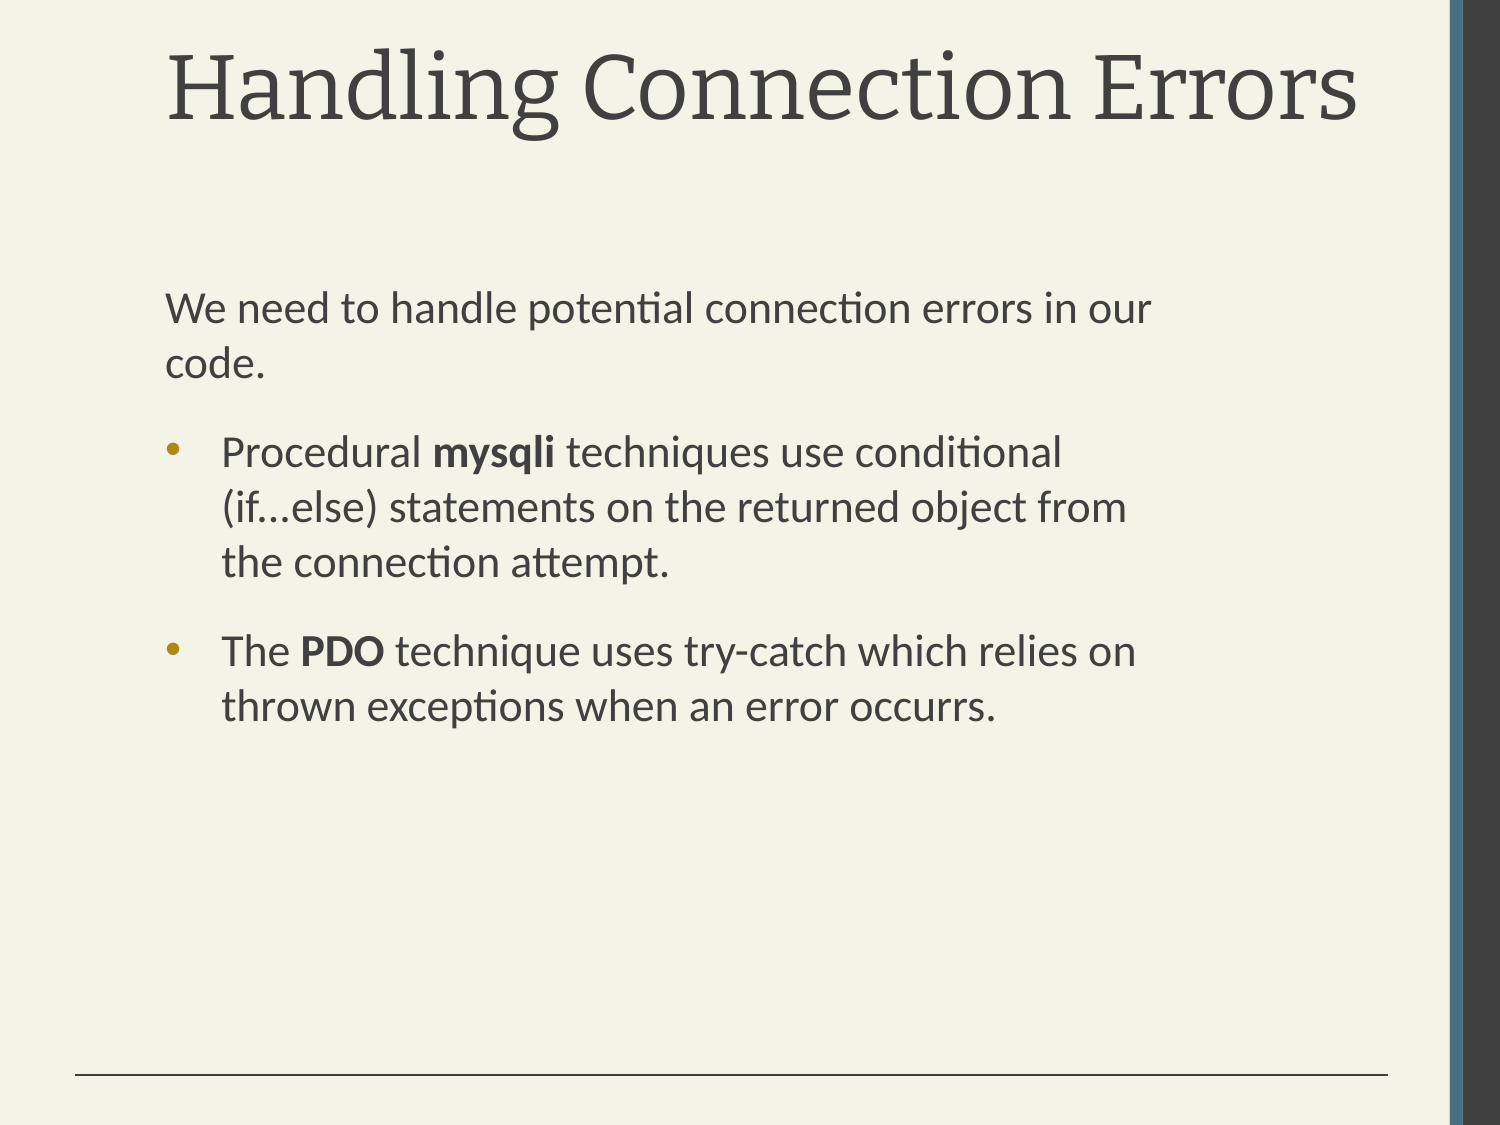

# Handling Connection Errors

We need to handle potential connection errors in our code.
Procedural mysqli techniques use conditional (if...else) statements on the returned object from the connection attempt.
The PDO technique uses try-catch which relies on thrown exceptions when an error occurrs.